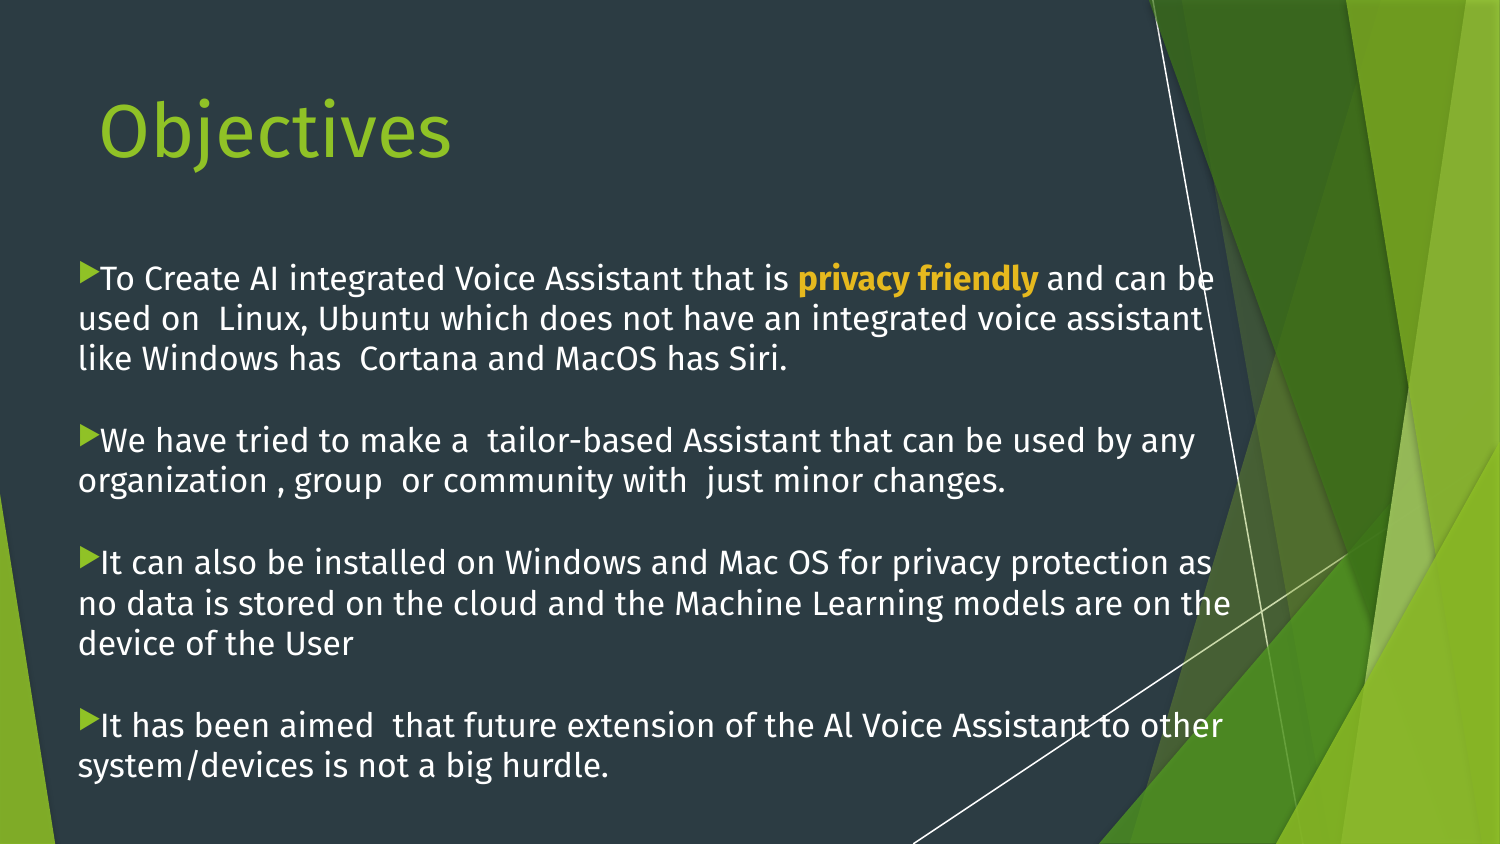

# Objectives
To Create AI integrated Voice Assistant that is privacy friendly and can be used on  Linux, Ubuntu which does not have an integrated voice assistant like Windows has  Cortana and MacOS has Siri.
We have tried to make a  tailor-based Assistant that can be used by any organization , group  or community with  just minor changes.
It can also be installed on Windows and Mac OS for privacy protection as no data is stored on the cloud and the Machine Learning models are on the device of the User
It has been aimed  that future extension of the Al Voice Assistant to other system/devices is not a big hurdle.